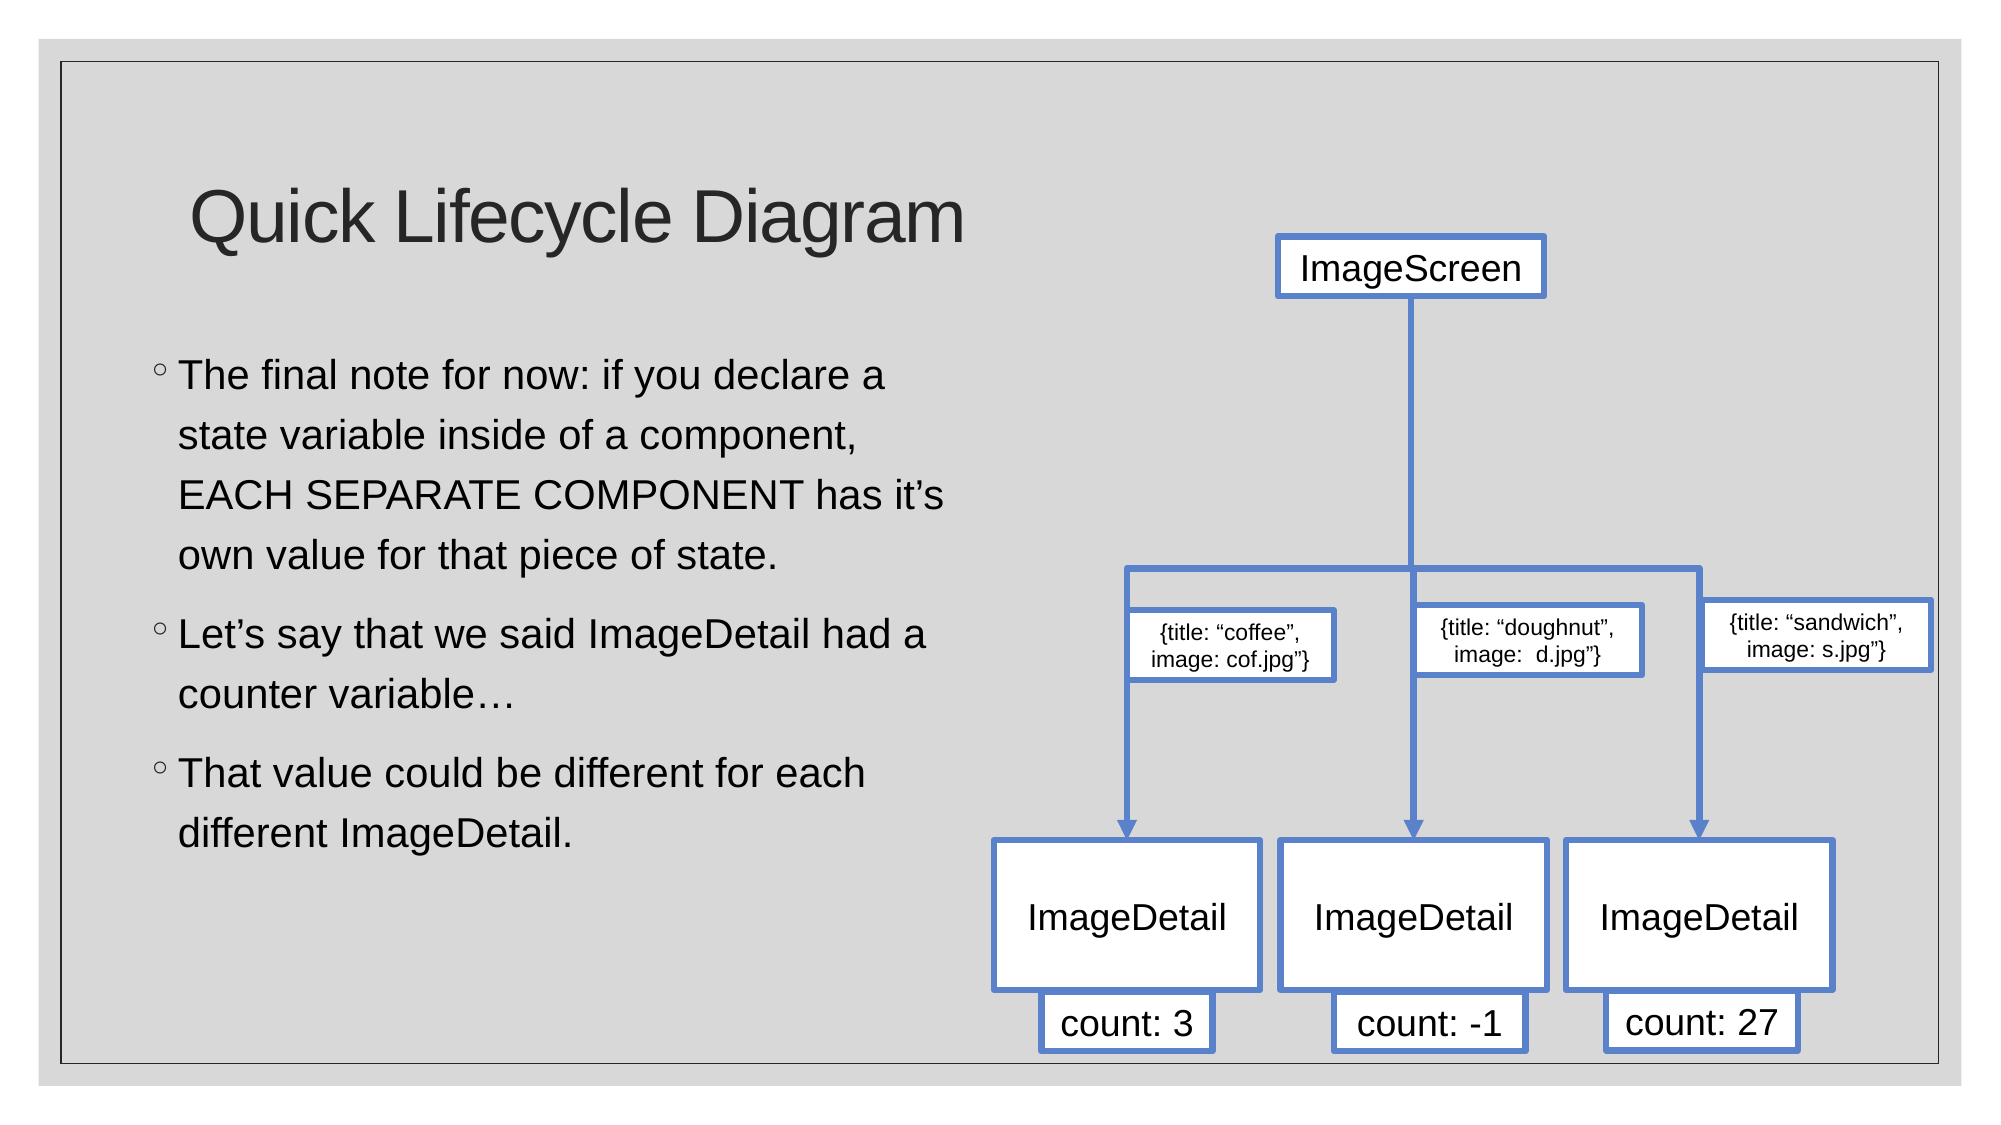

# Quick Lifecycle Diagram
ImageScreen
{title: “sandwich”,
image: s.jpg”}
{title: “doughnut”,
image:  d.jpg”}
{title: “coffee”,
image: cof.jpg”}

ImageDetail

ImageDetail

ImageDetail

The final note for now: if you declare a state variable inside of a component, EACH SEPARATE COMPONENT has it’s own value for that piece of state.
Let’s say that we said ImageDetail had a counter variable…
That value could be different for each different ImageDetail.
count: 27
count: 3
count: -1